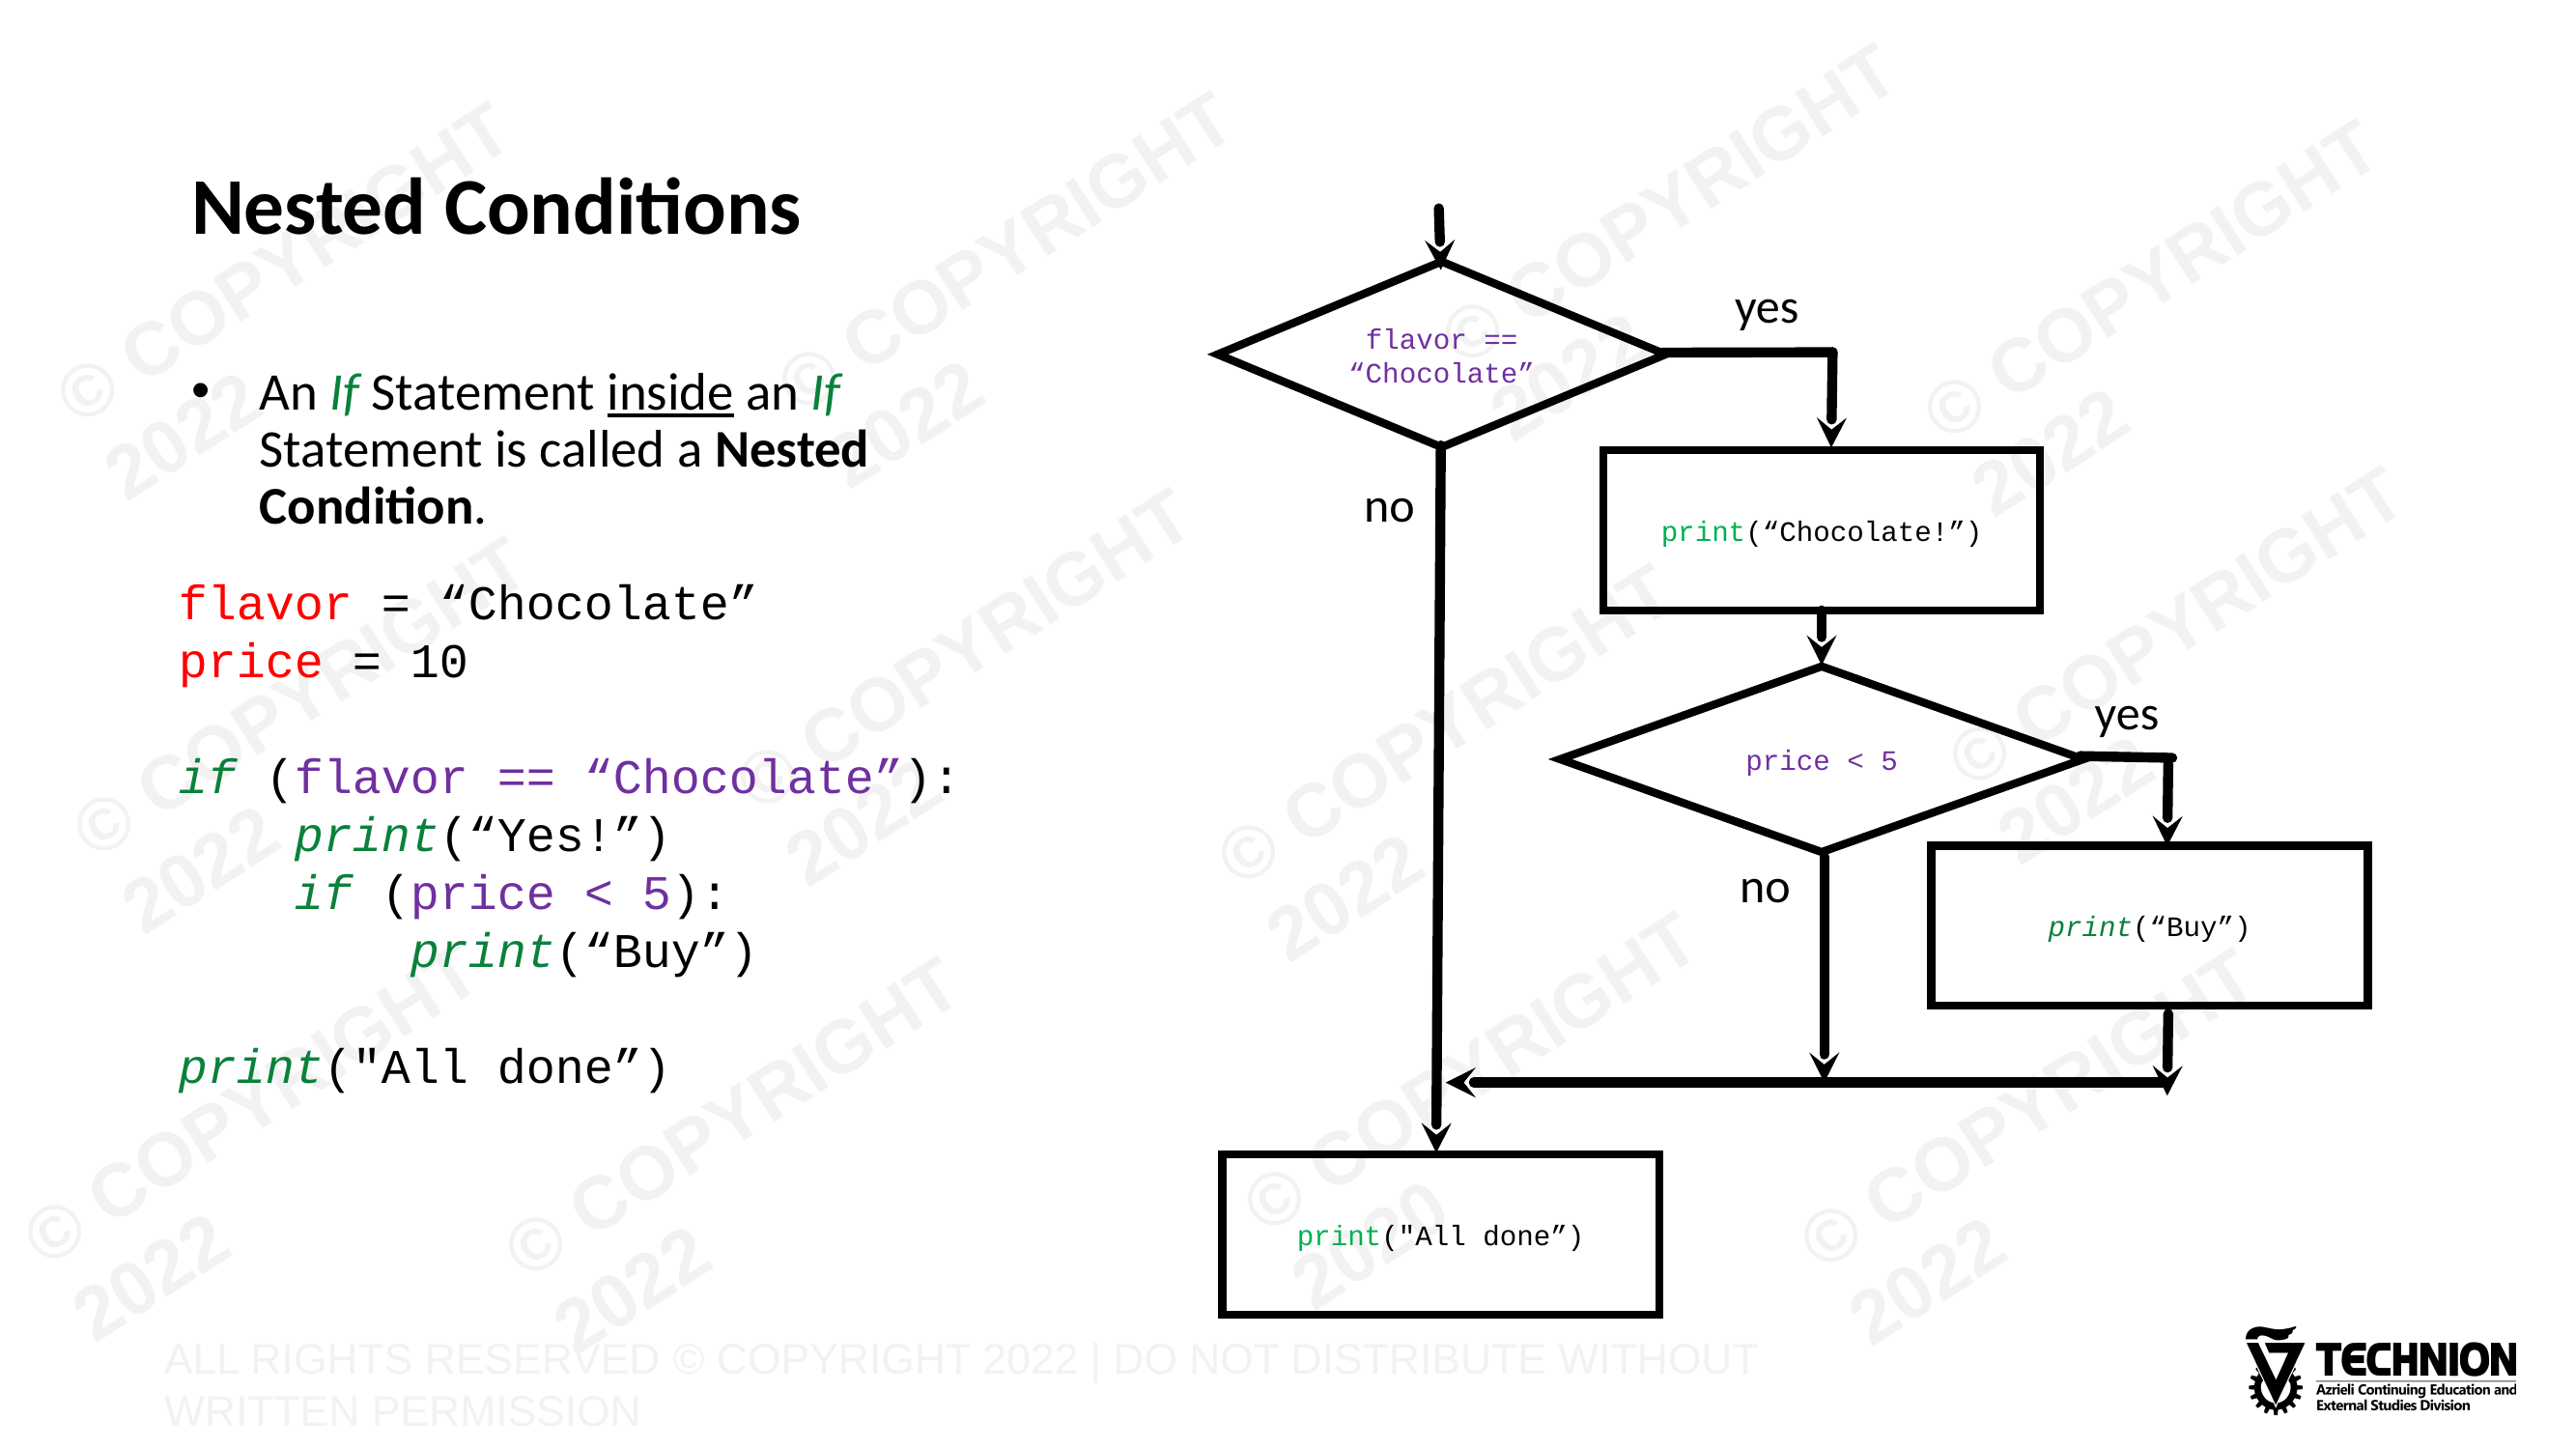

# Nested Conditions
flavor == “Chocolate”
yes
print(“Chocolate!”)
no
price < 5
yes
print(“Buy”)
no
print("All done”)
An If Statement inside an If Statement is called a Nested Condition.
flavor = “Chocolate”
price = 10

if (flavor == “Chocolate”):
    print(“Yes!”)
    if (price < 5):
	   print(“Buy”)

print("All done”)